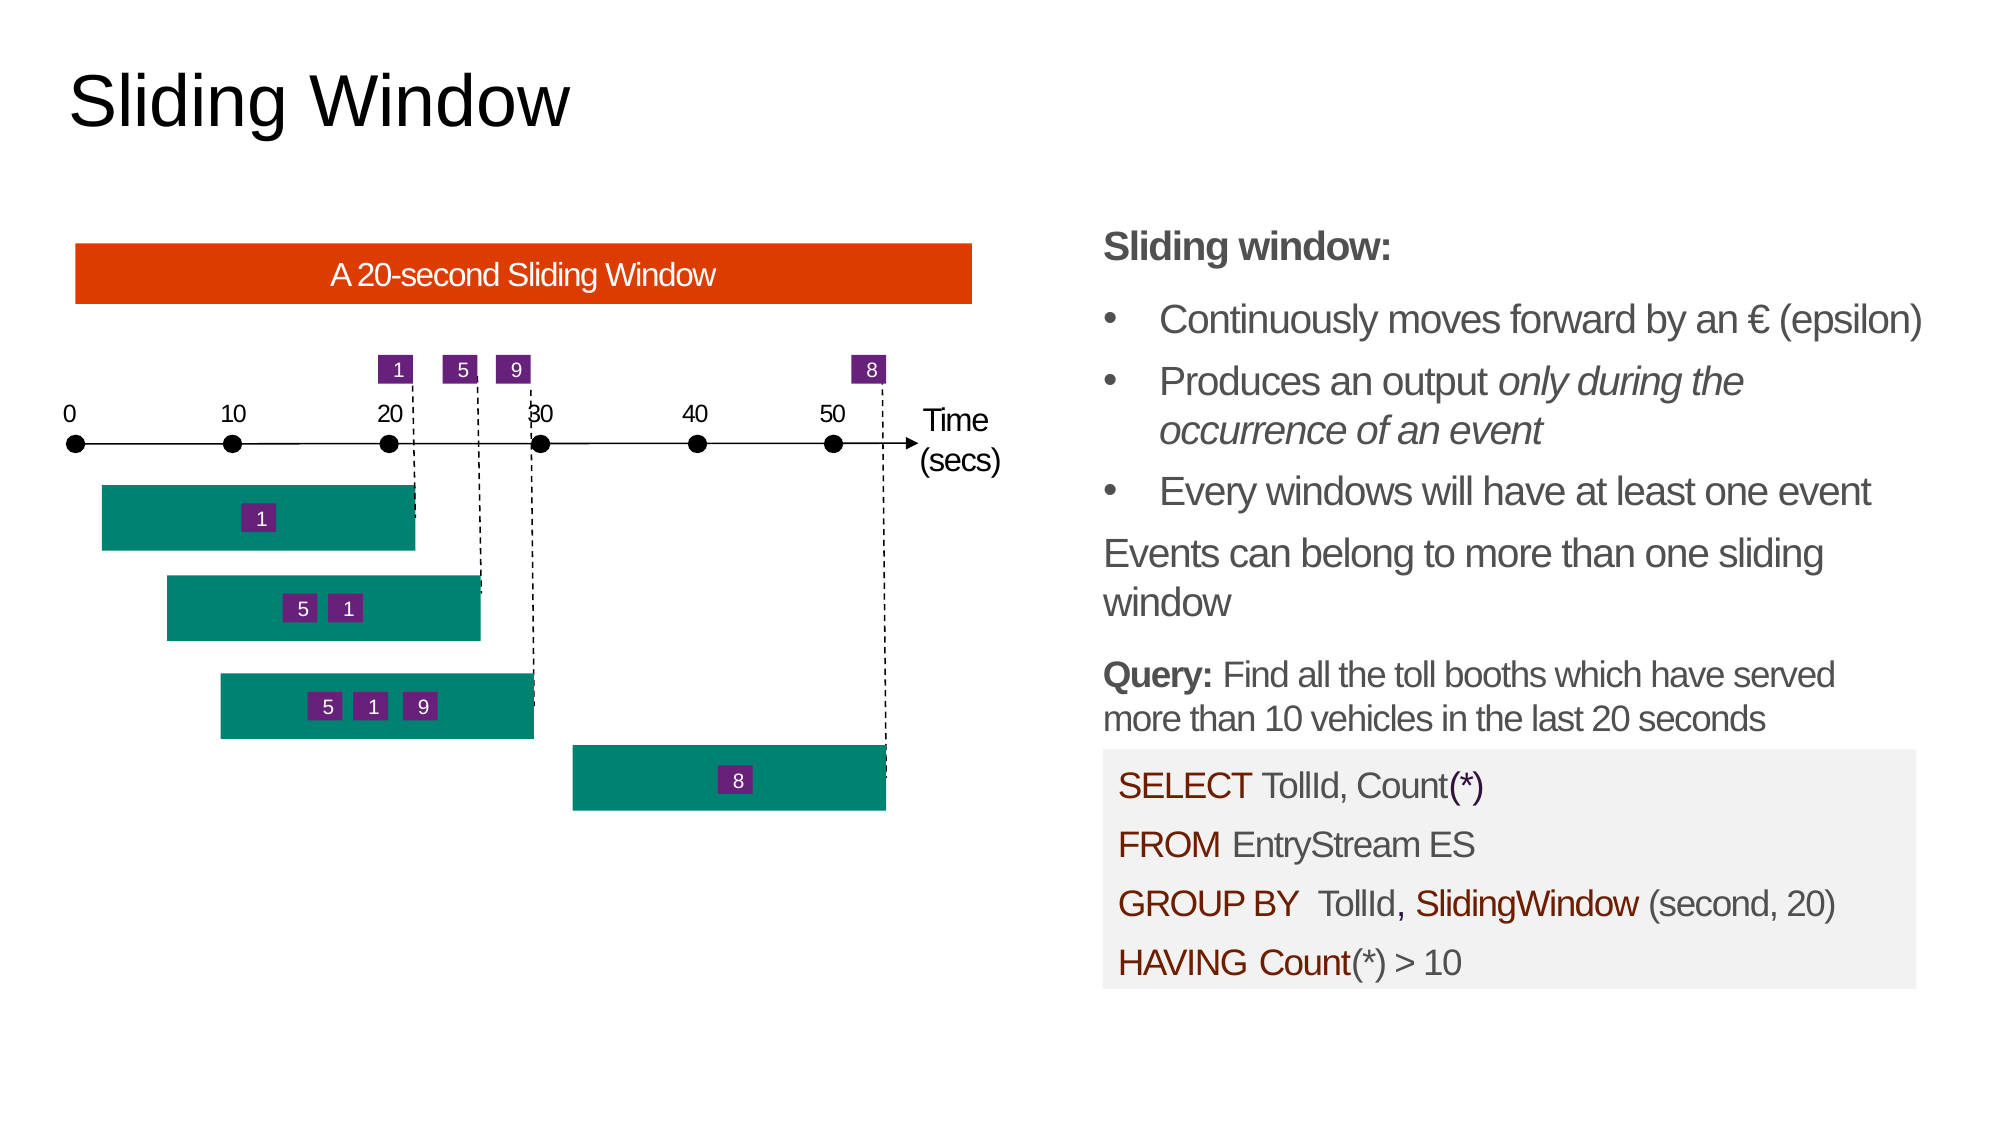

# Sliding Window
Sliding window:
Continuously moves forward by an € (epsilon)
Produces an output only during the occurrence of an event
Every windows will have at least one event
Events can belong to more than one sliding window
A 20-second Sliding Window
1
5
9
8
0
10
20
30
40
50
Time
 (secs)

1

5
1
Query: Find all the toll booths which have served more than 10 vehicles in the last 20 seconds

5
1
9

SELECT TollId, Count(*)
FROM EntryStream ES
GROUP BY  TollId, SlidingWindow (second, 20)
HAVING Count(*) > 10
8